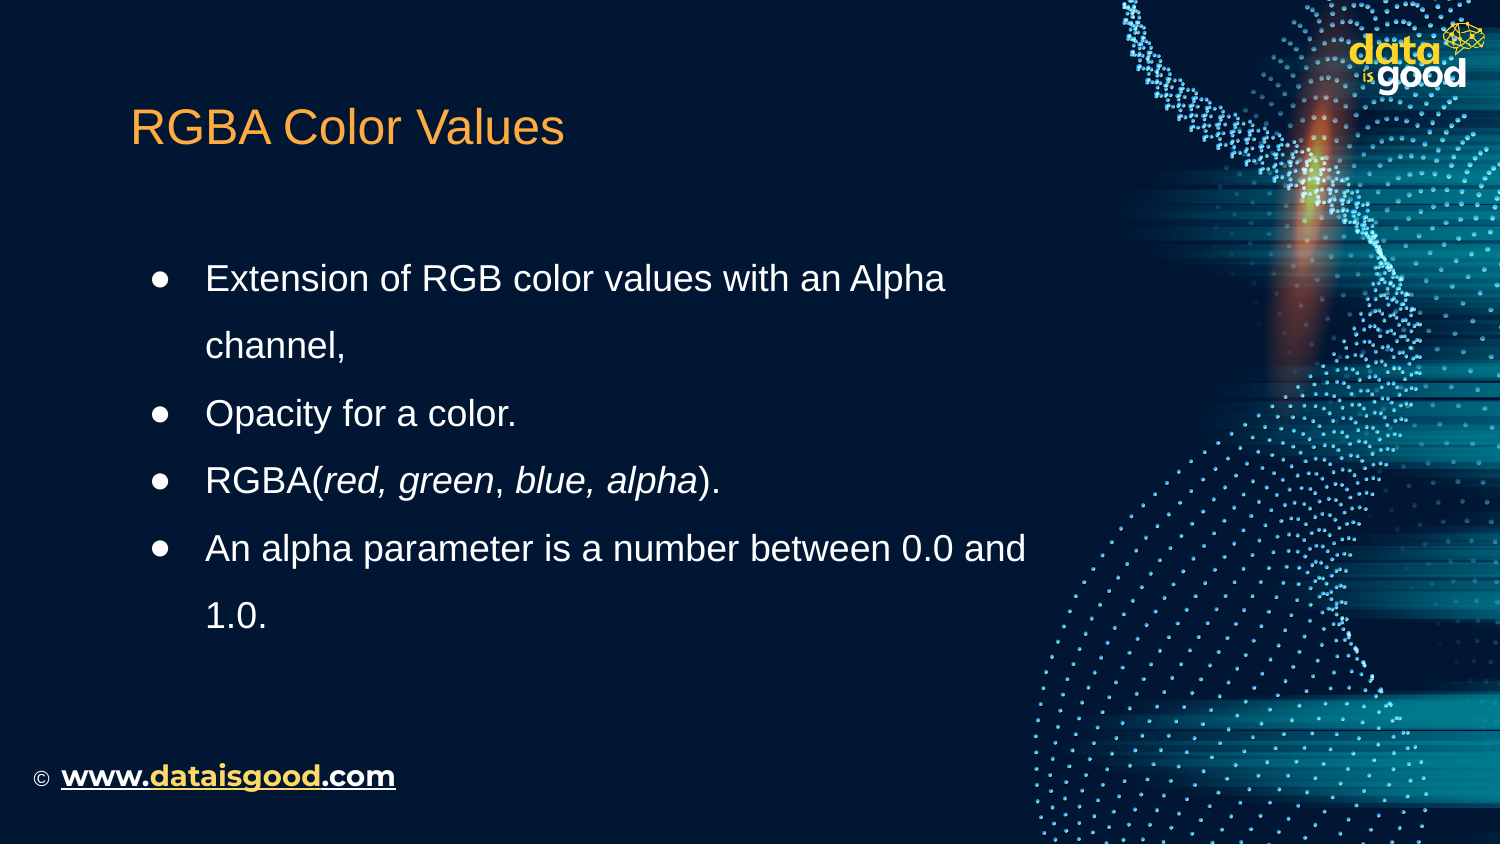

# RGBA Color Values
Extension of RGB color values with an Alpha channel,
Opacity for a color.
RGBA(red, green, blue, alpha).
An alpha parameter is a number between 0.0 and 1.0.